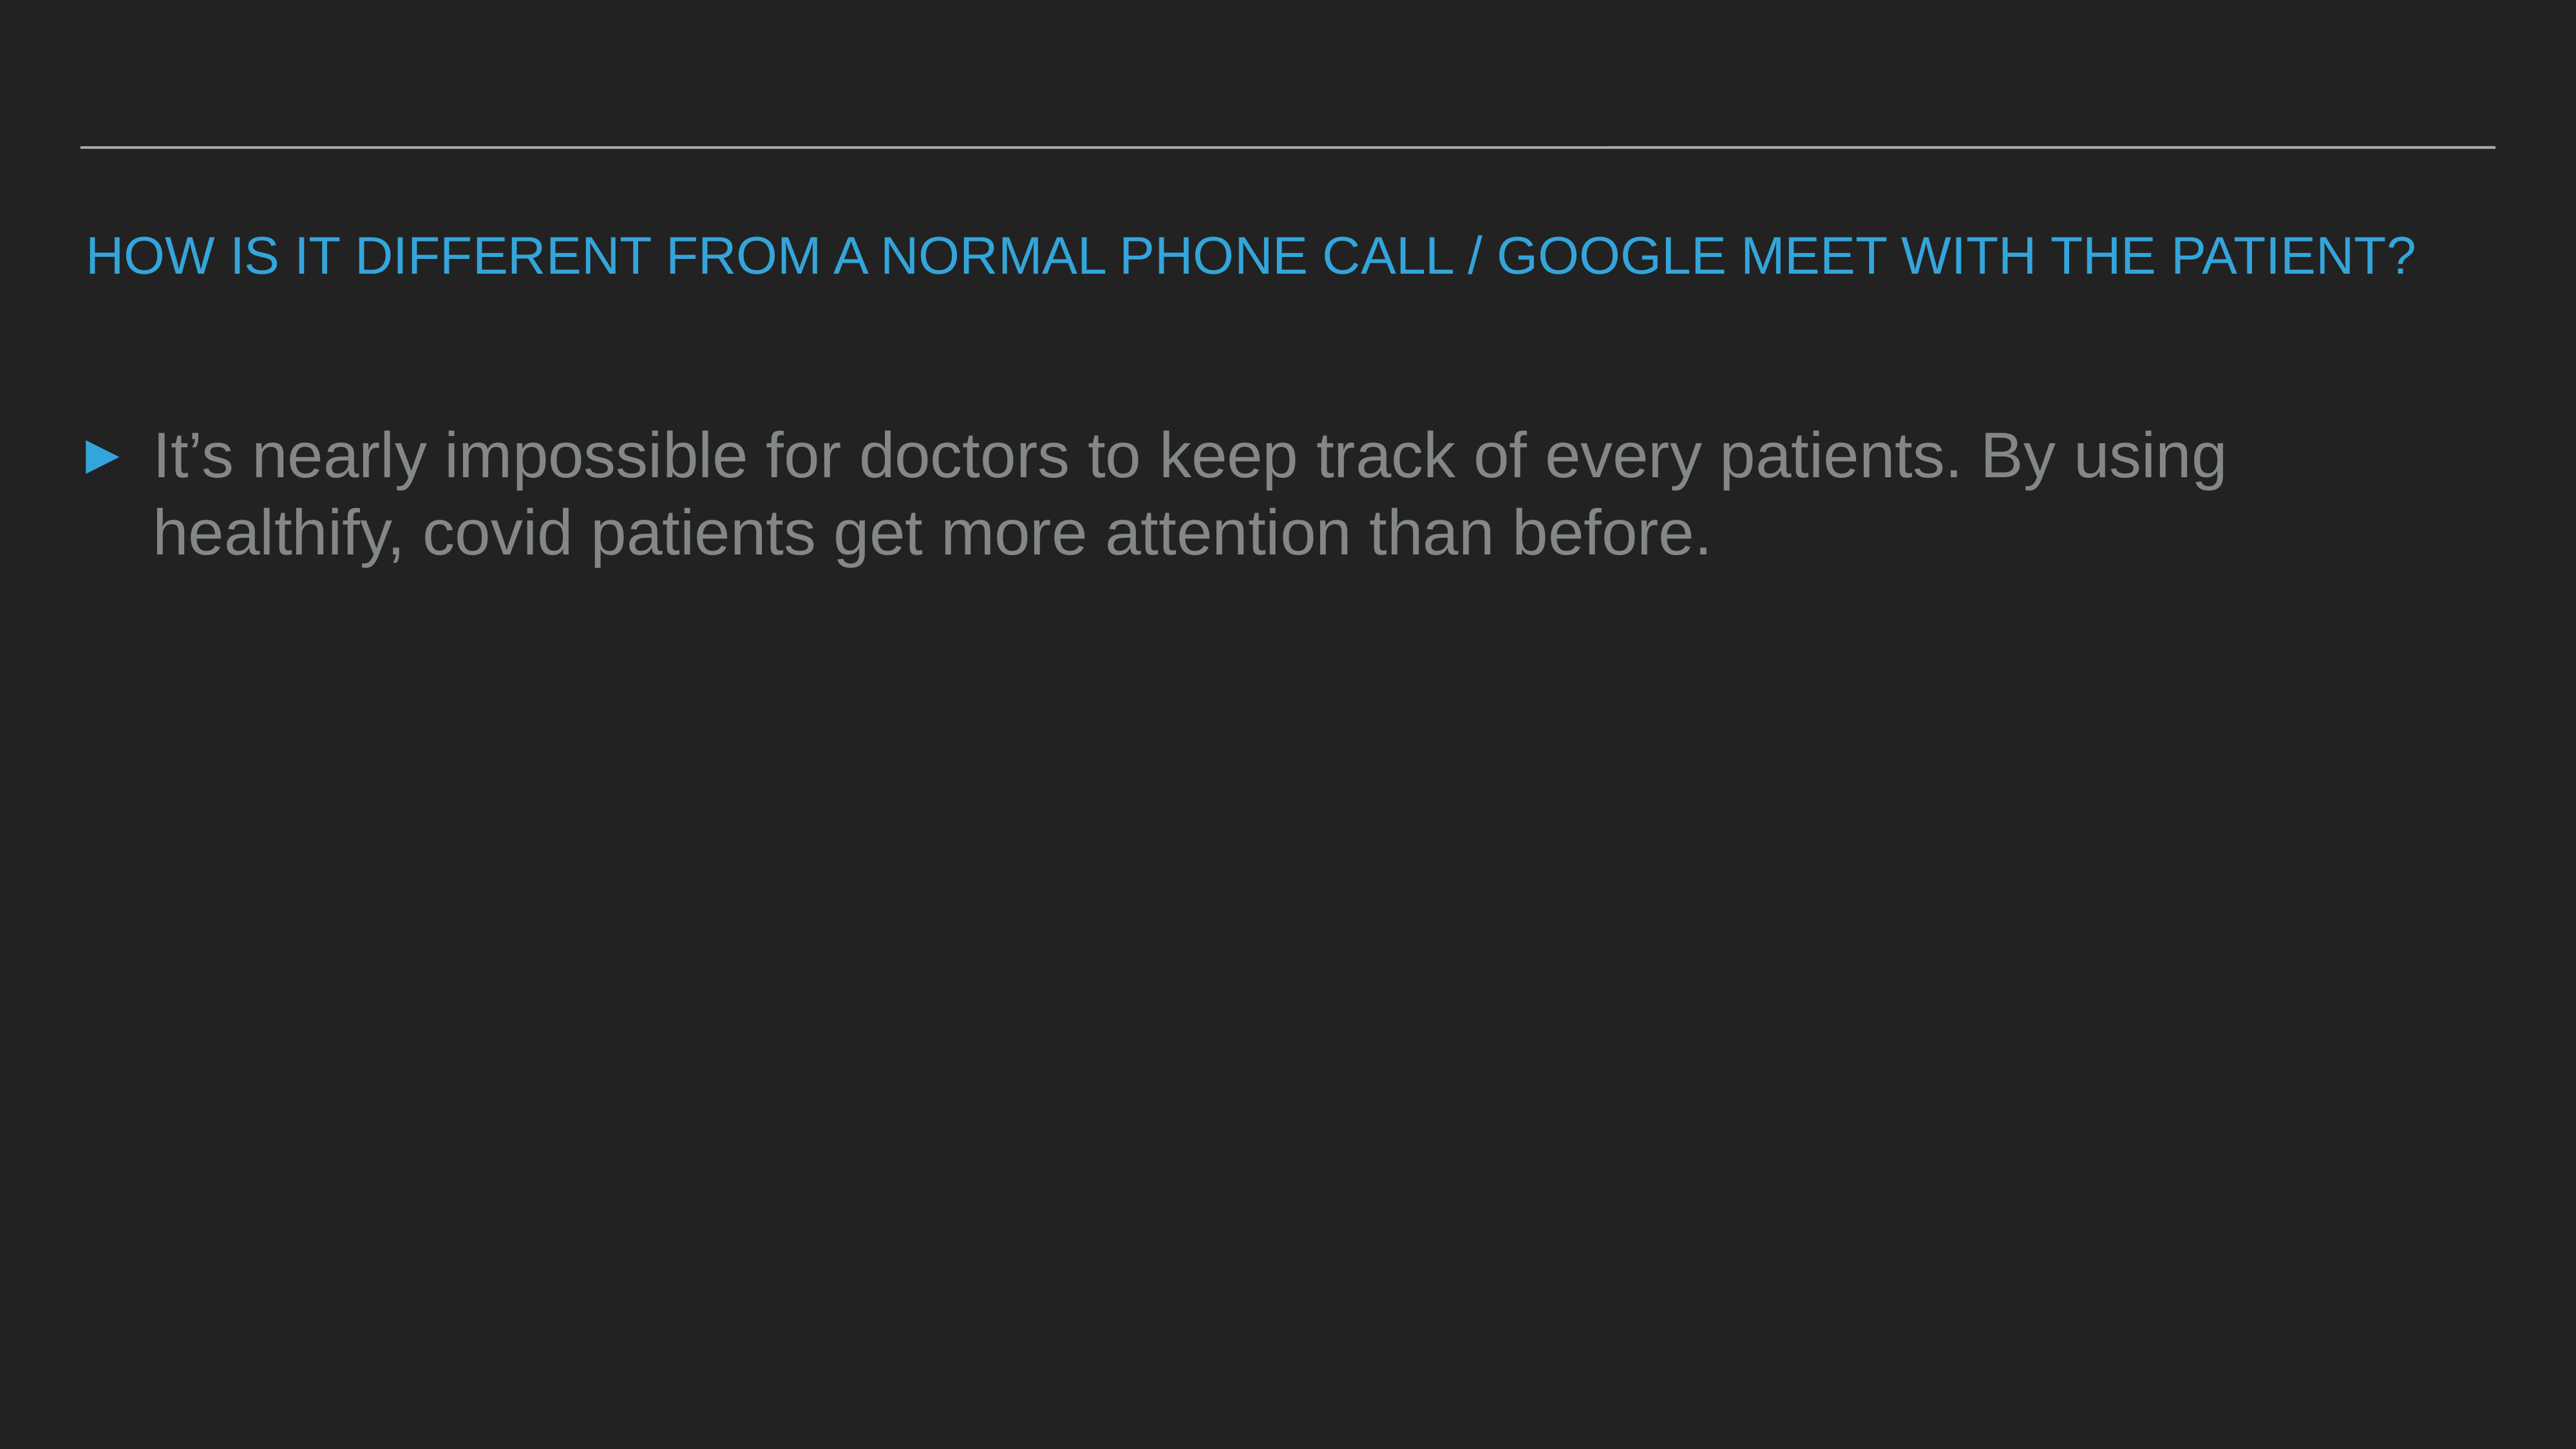

# How is it different from a normal phone call / google meet with the patient?
It’s nearly impossible for doctors to keep track of every patients. By using healthify, covid patients get more attention than before.